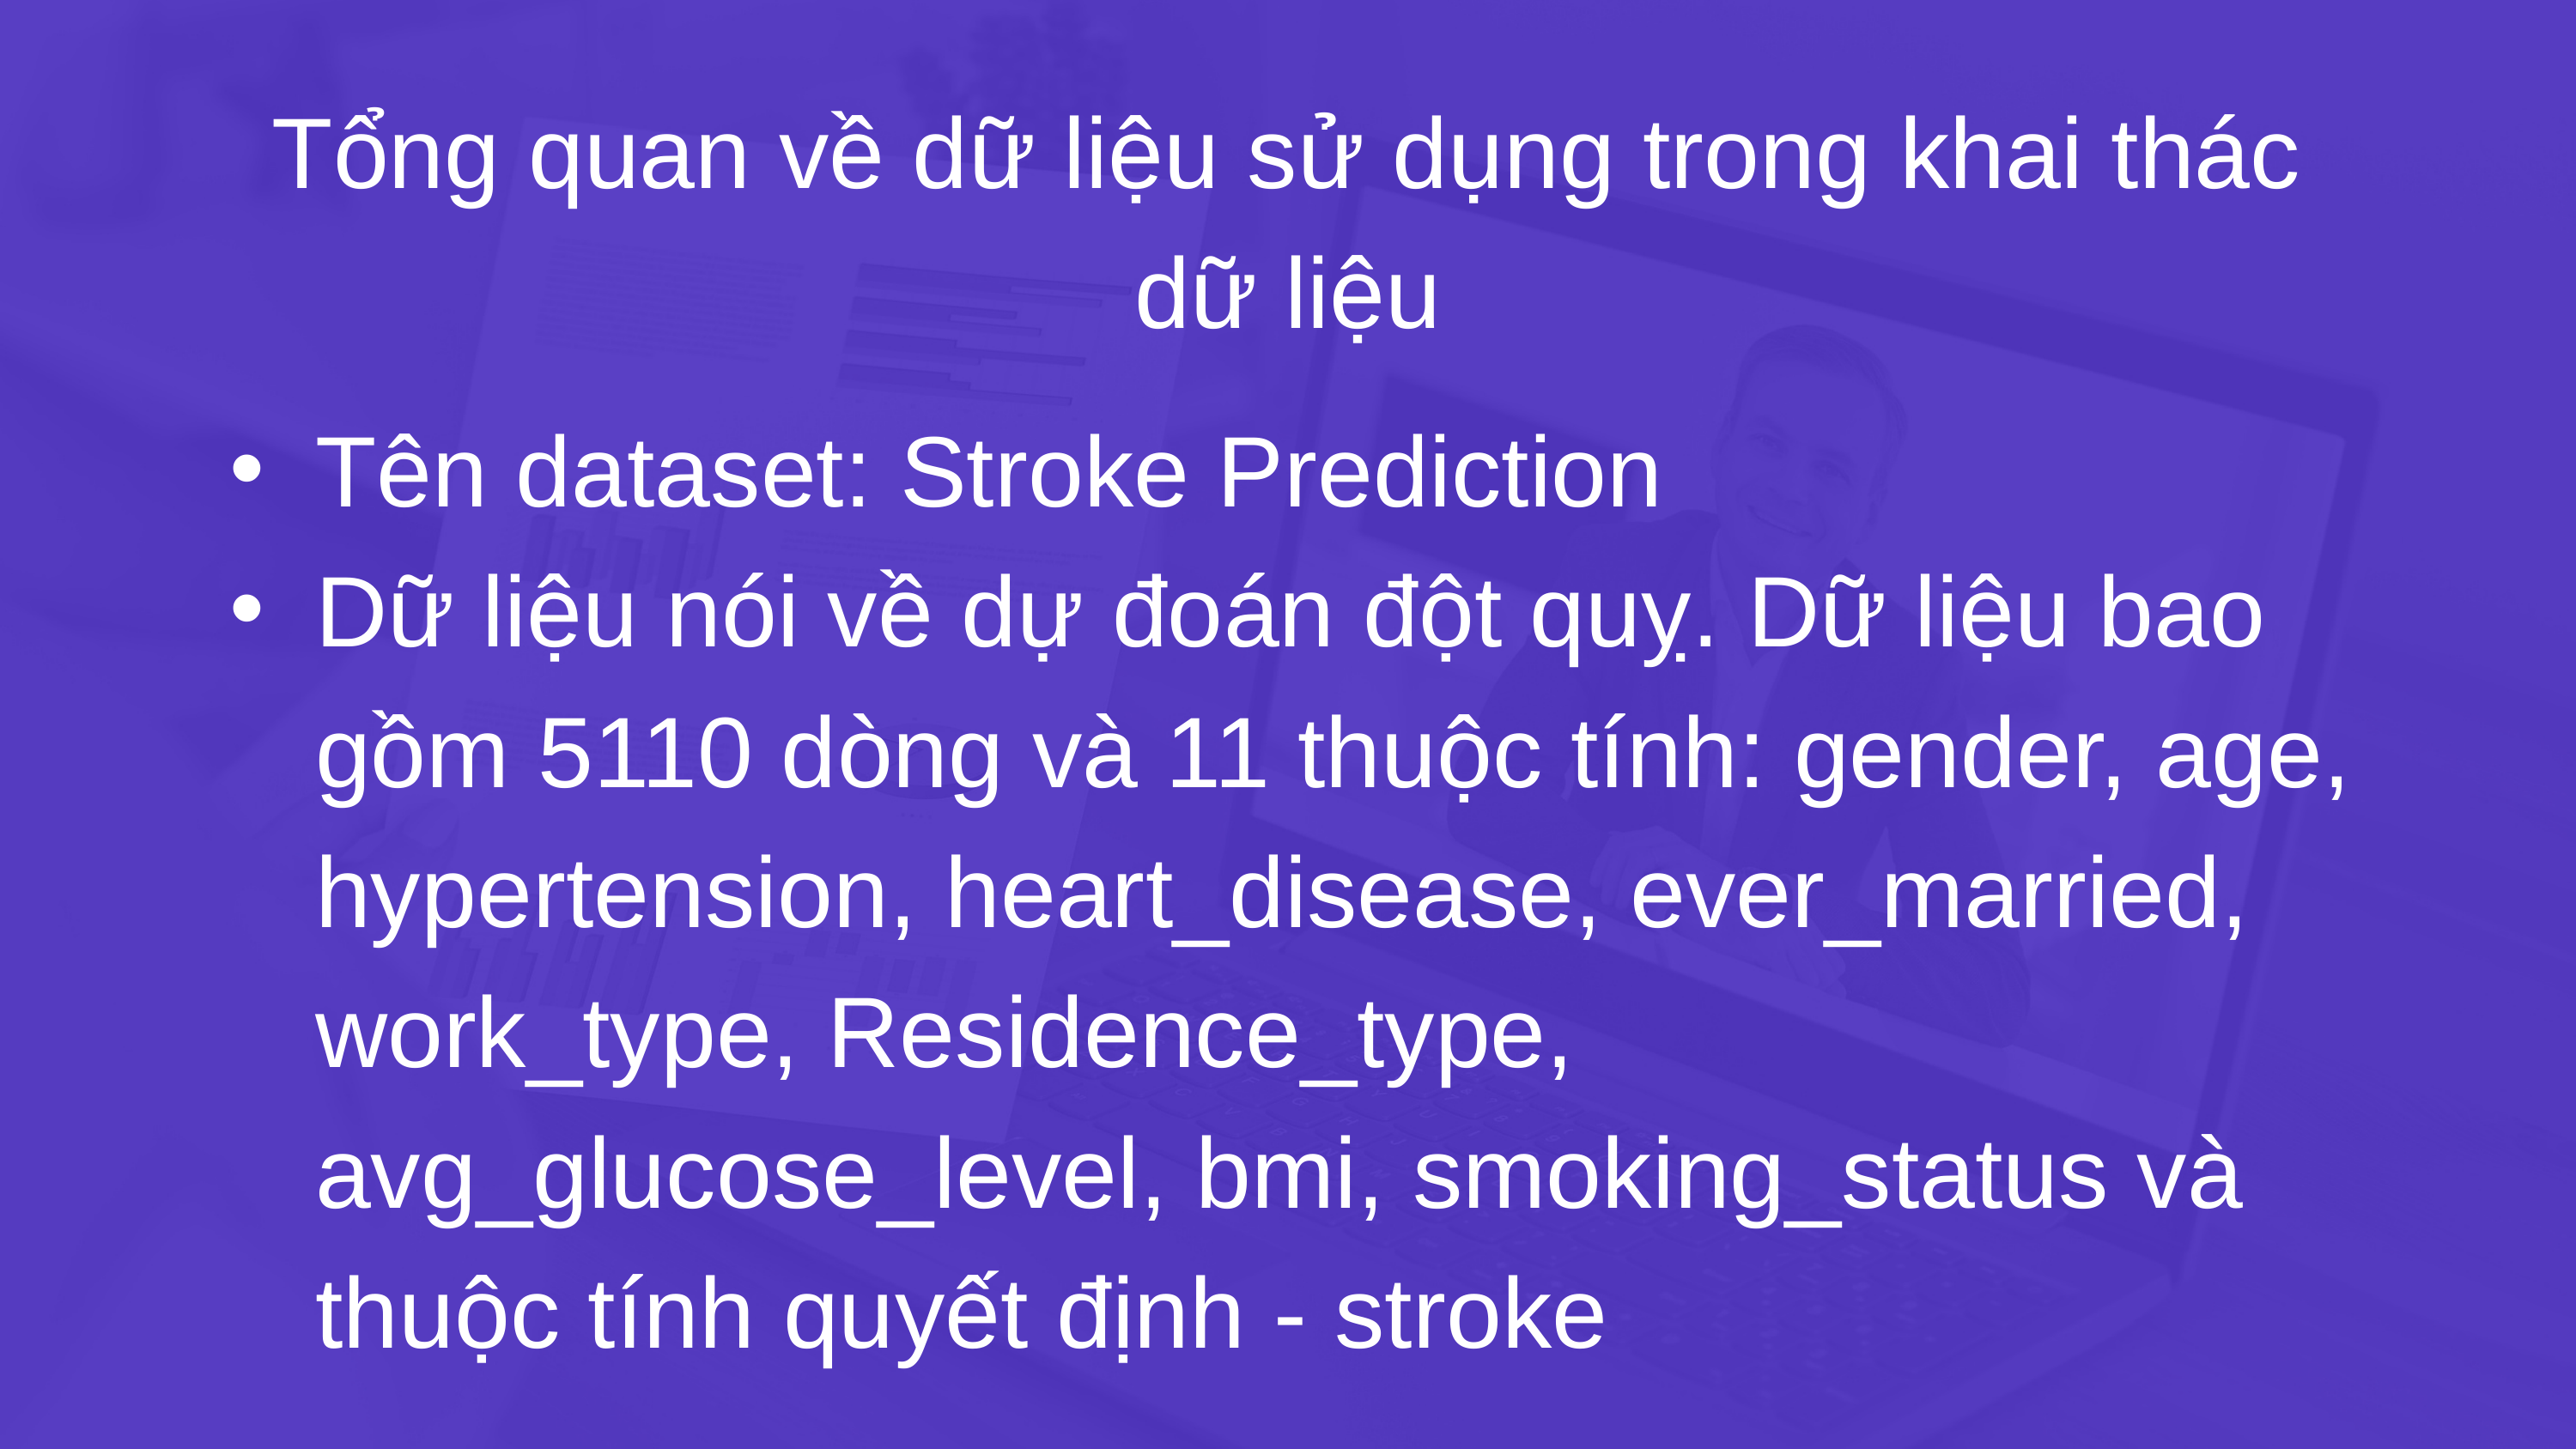

Tổng quan về dữ liệu sử dụng trong khai thác dữ liệu
Tên dataset: Stroke Prediction
Dữ liệu nói về dự đoán đột quỵ. Dữ liệu bao gồm 5110 dòng và 11 thuộc tính: gender, age, hypertension, heart_disease, ever_married, work_type, Residence_type, avg_glucose_level, bmi, smoking_status và thuộc tính quyết định - stroke